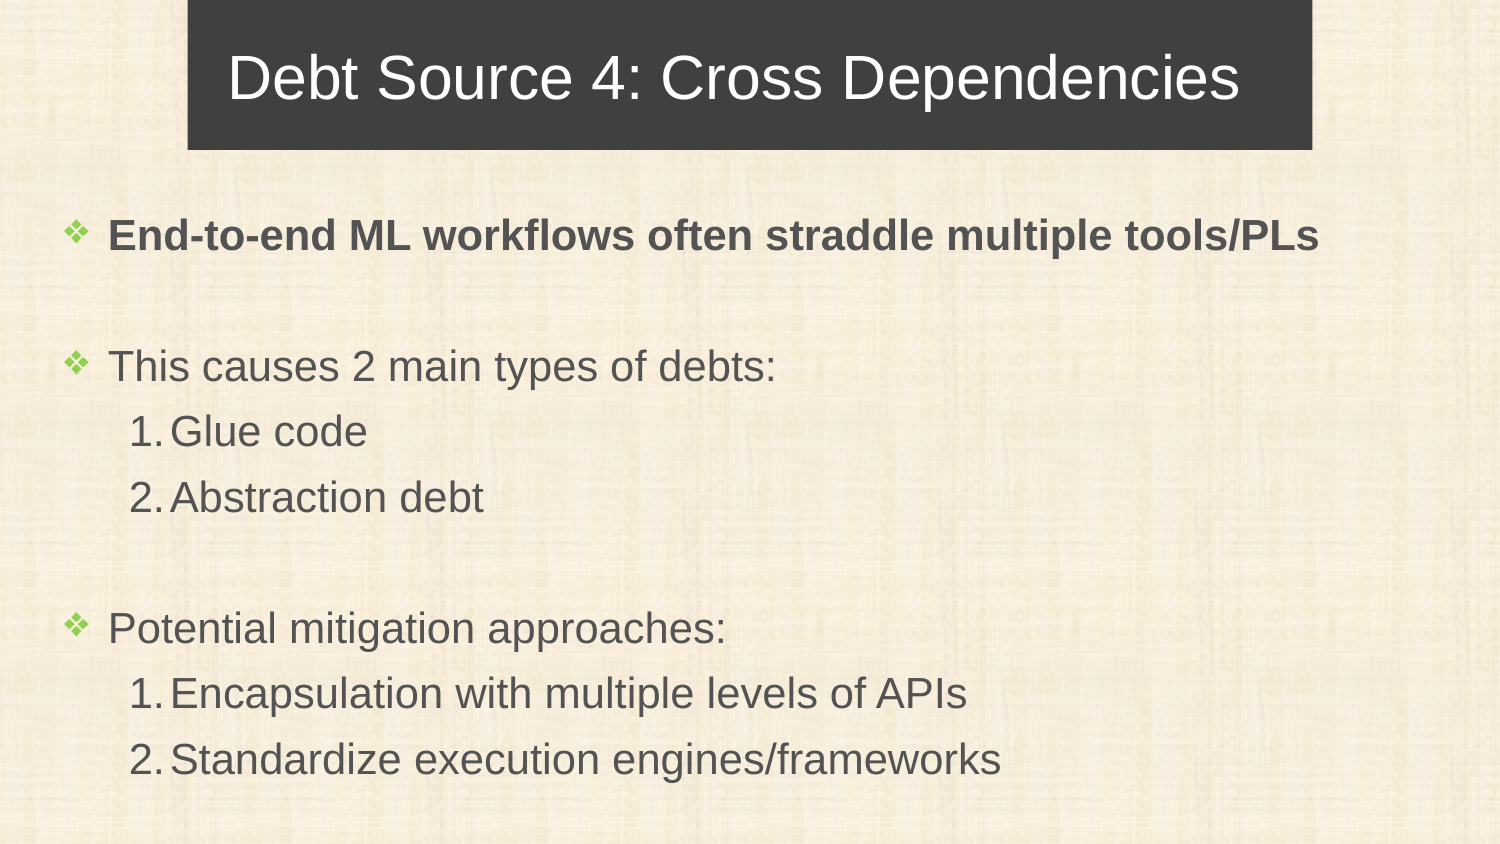

Debt Source 4: Cross Dependencies
End-to-end ML workflows often straddle multiple tools/PLs

This causes 2 main types of debts:
Glue code
Abstraction debt

Potential mitigation approaches:
Encapsulation with multiple levels of APIs
Standardize execution engines/frameworks